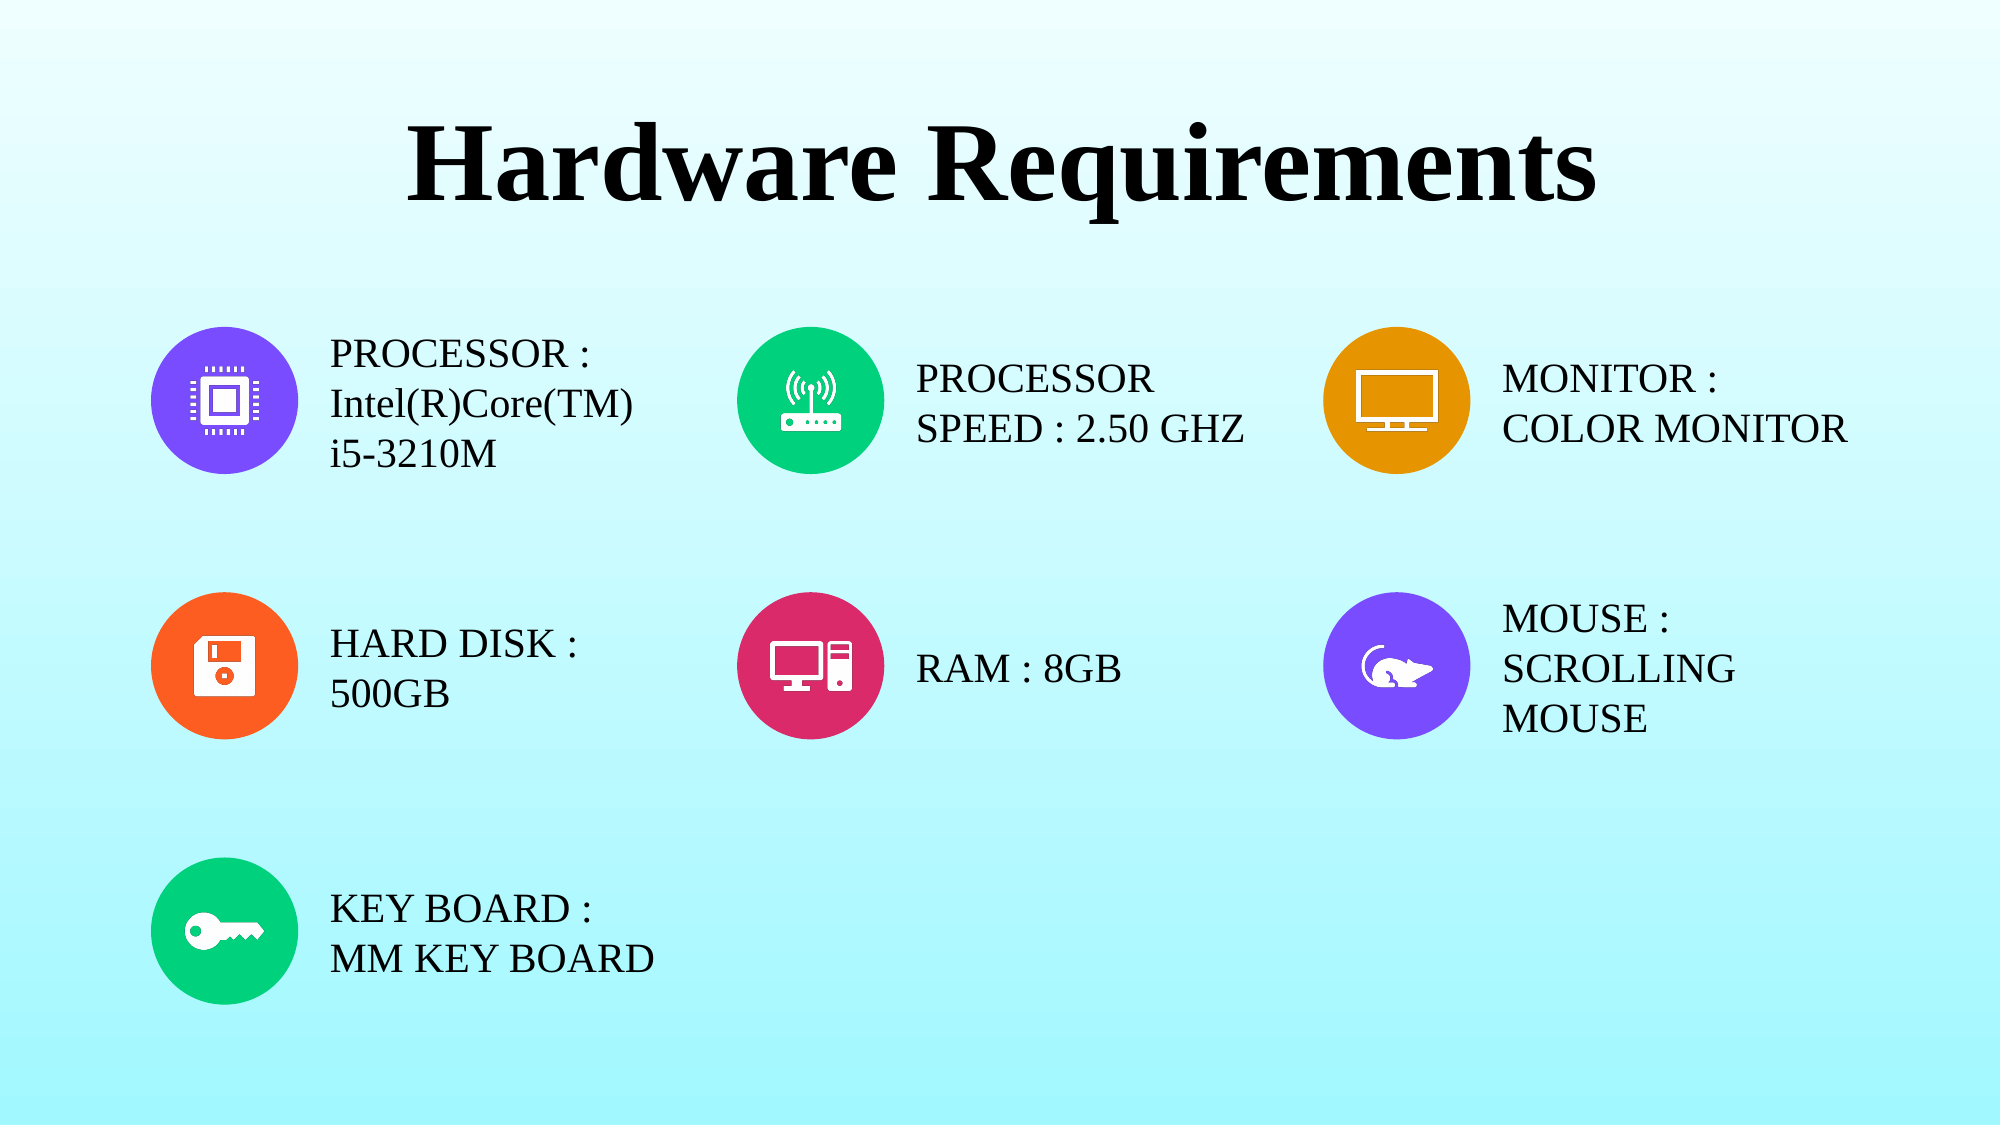

# Hardware Requirements
PROCESSOR : Intel(R)Core(TM) i5-3210M
PROCESSOR SPEED : 2.50 GHZ
MONITOR : COLOR MONITOR
HARD DISK : 500GB
RAM : 8GB
MOUSE : SCROLLING MOUSE
KEY BOARD : MM KEY BOARD